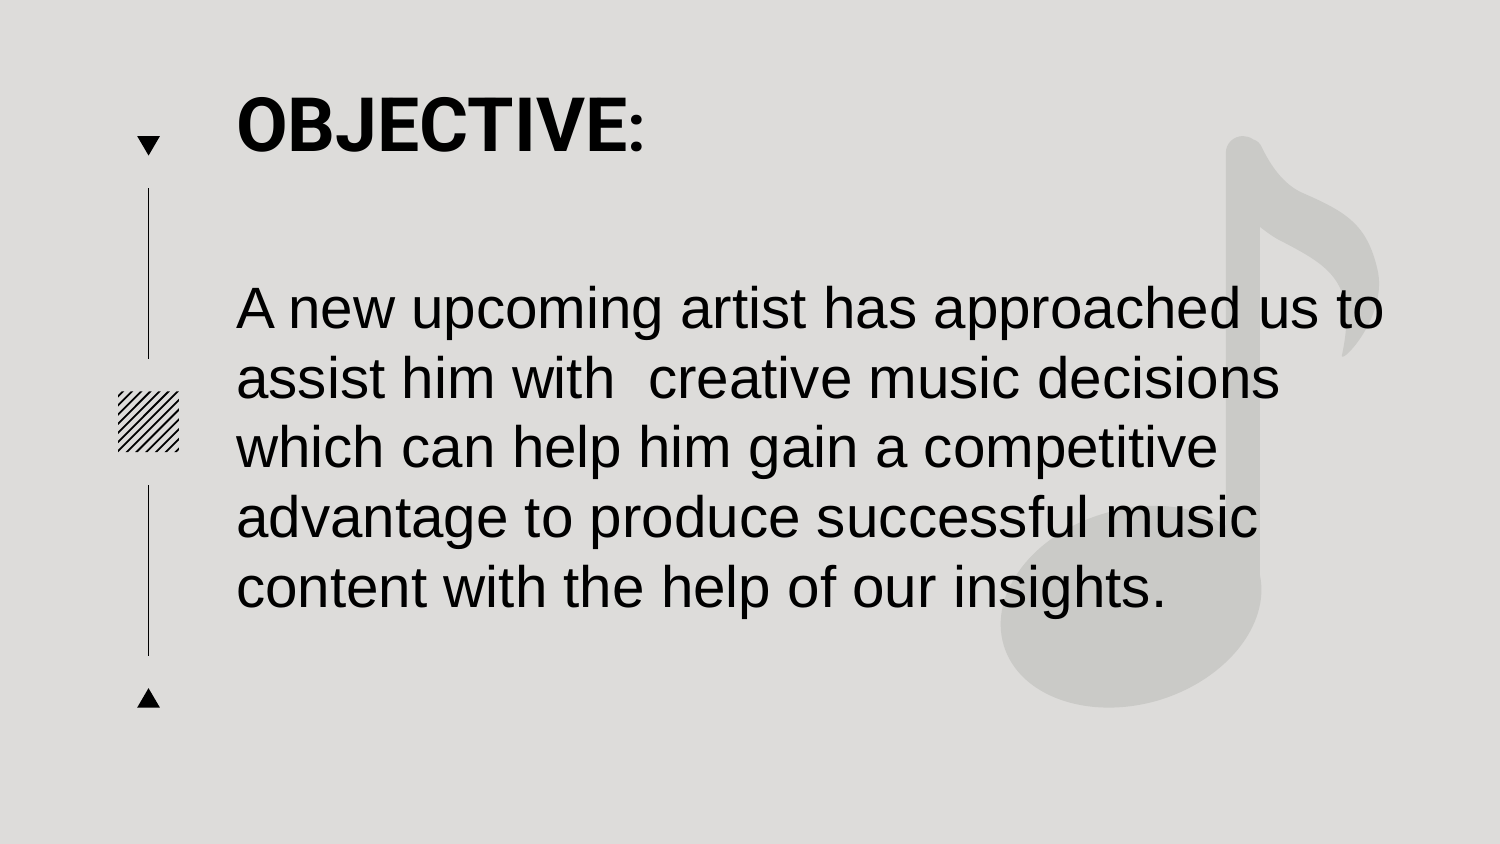

# OBJECTIVE:
A new upcoming artist has approached us to assist him with  creative music decisions which can help him gain a competitive advantage to produce successful music content with the help of our insights.